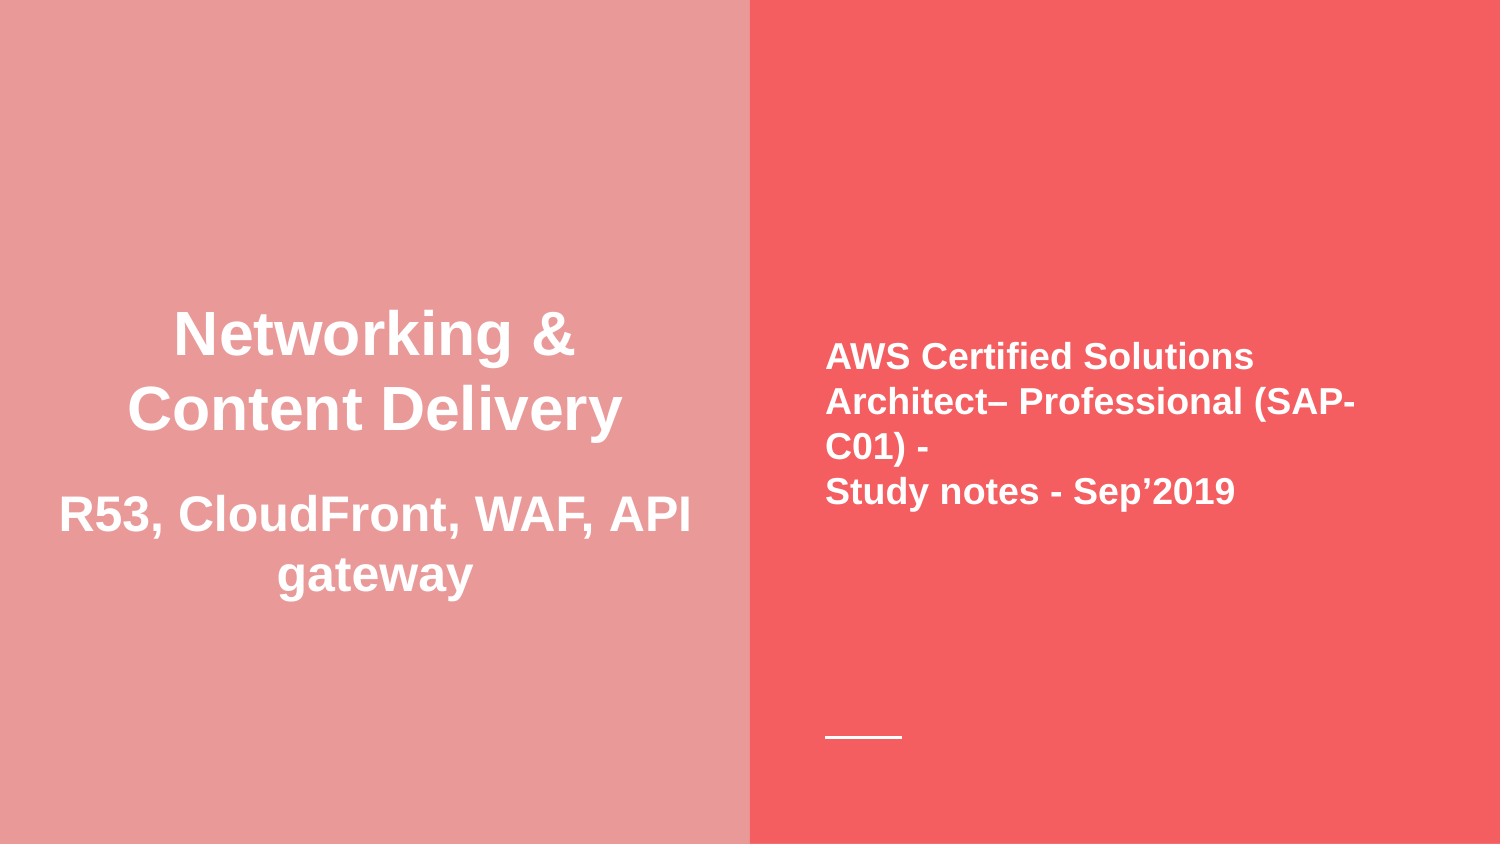

AWS Certified Solutions Architect– Professional (SAP-C01) -
Study notes - Sep’2019
# Networking & Content Delivery
R53, CloudFront, WAF, API gateway